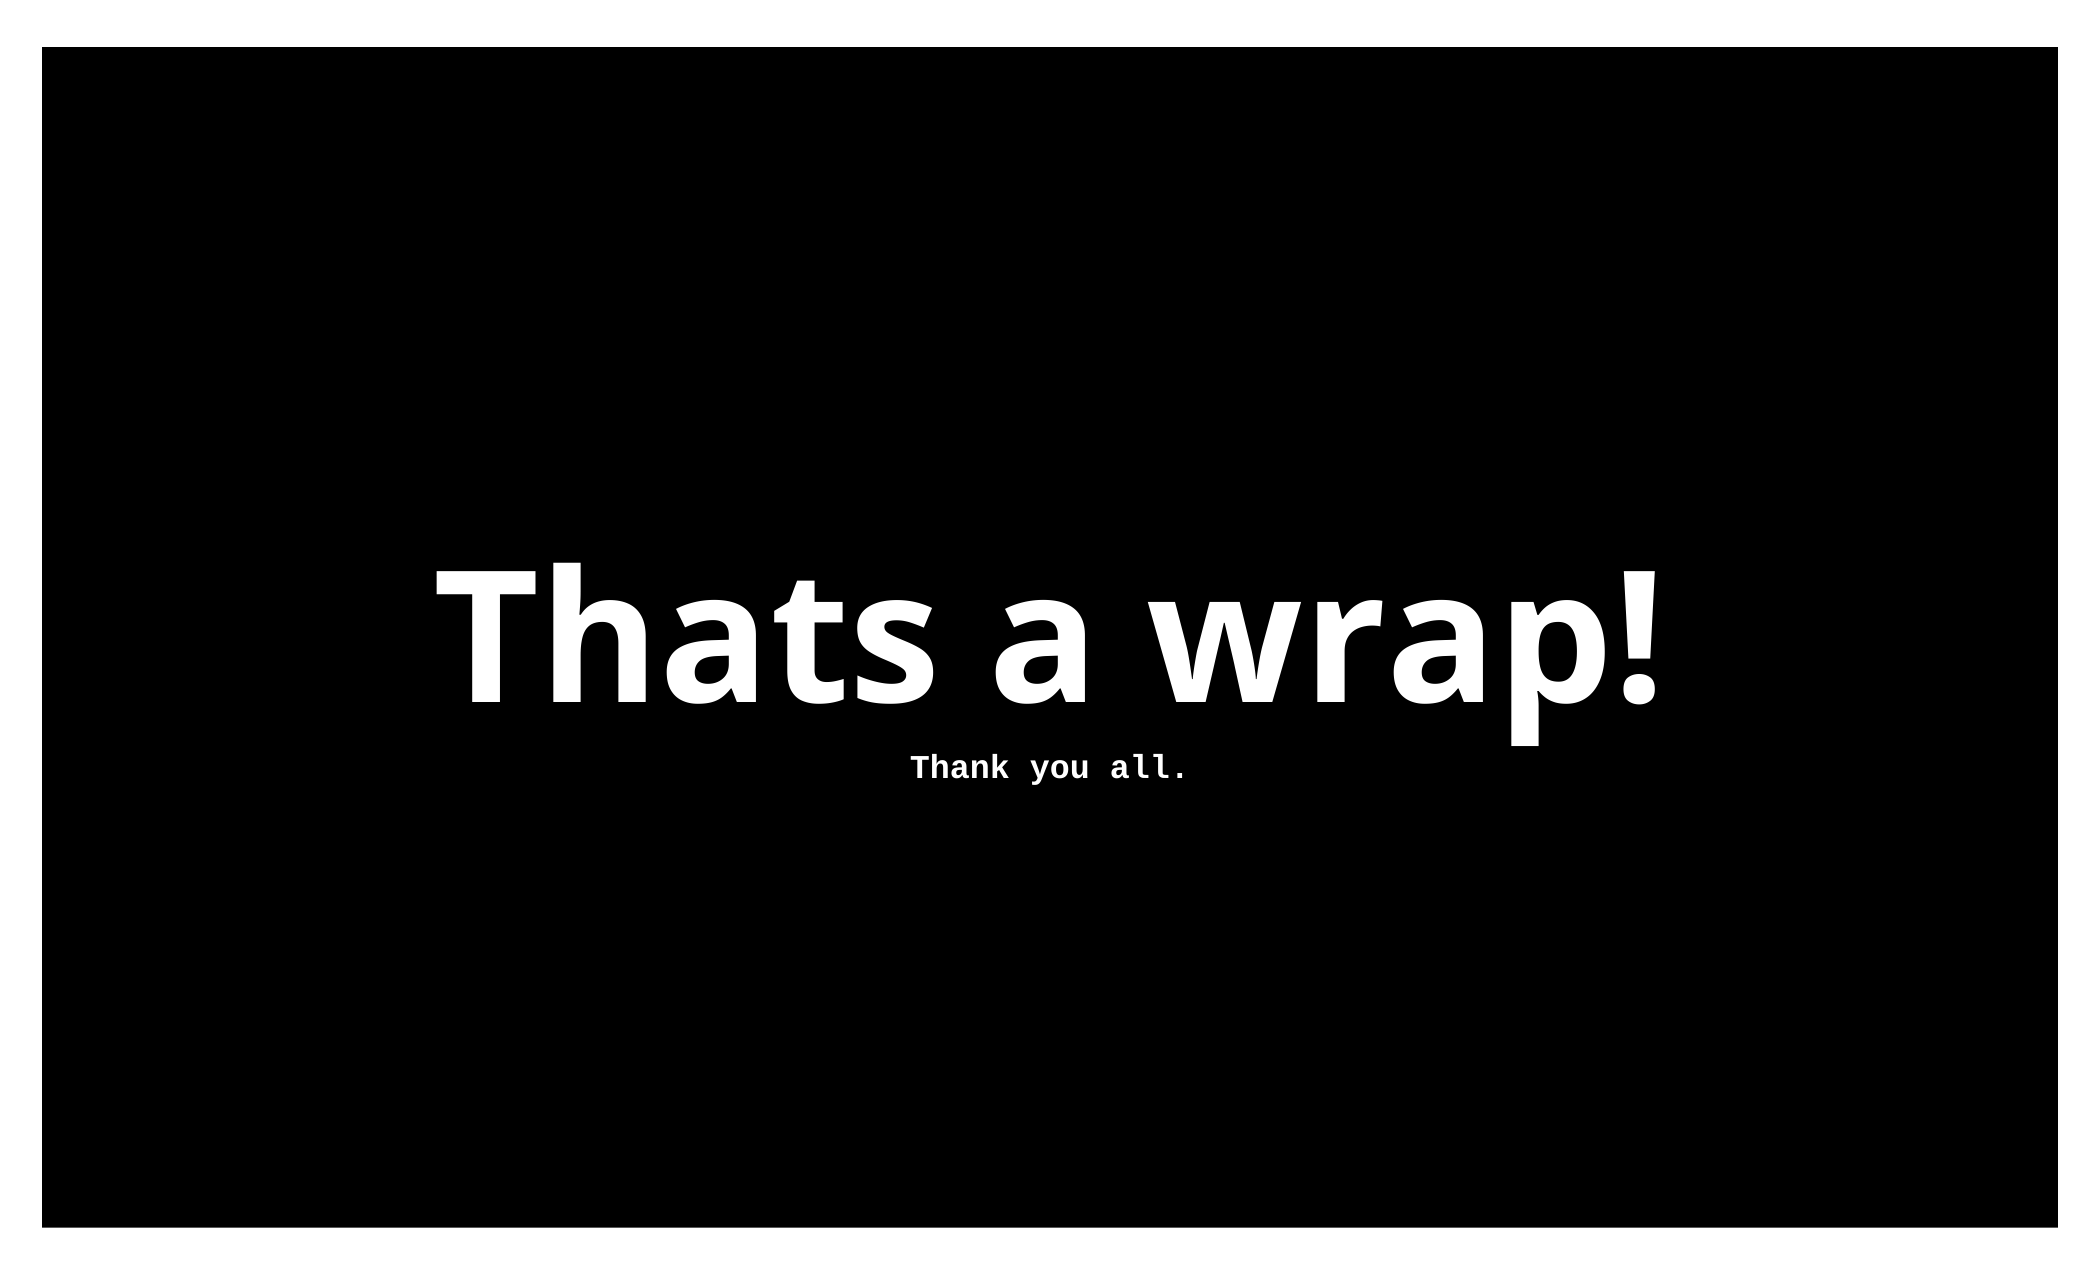

v
# Thats a wrap!
Thank you all.